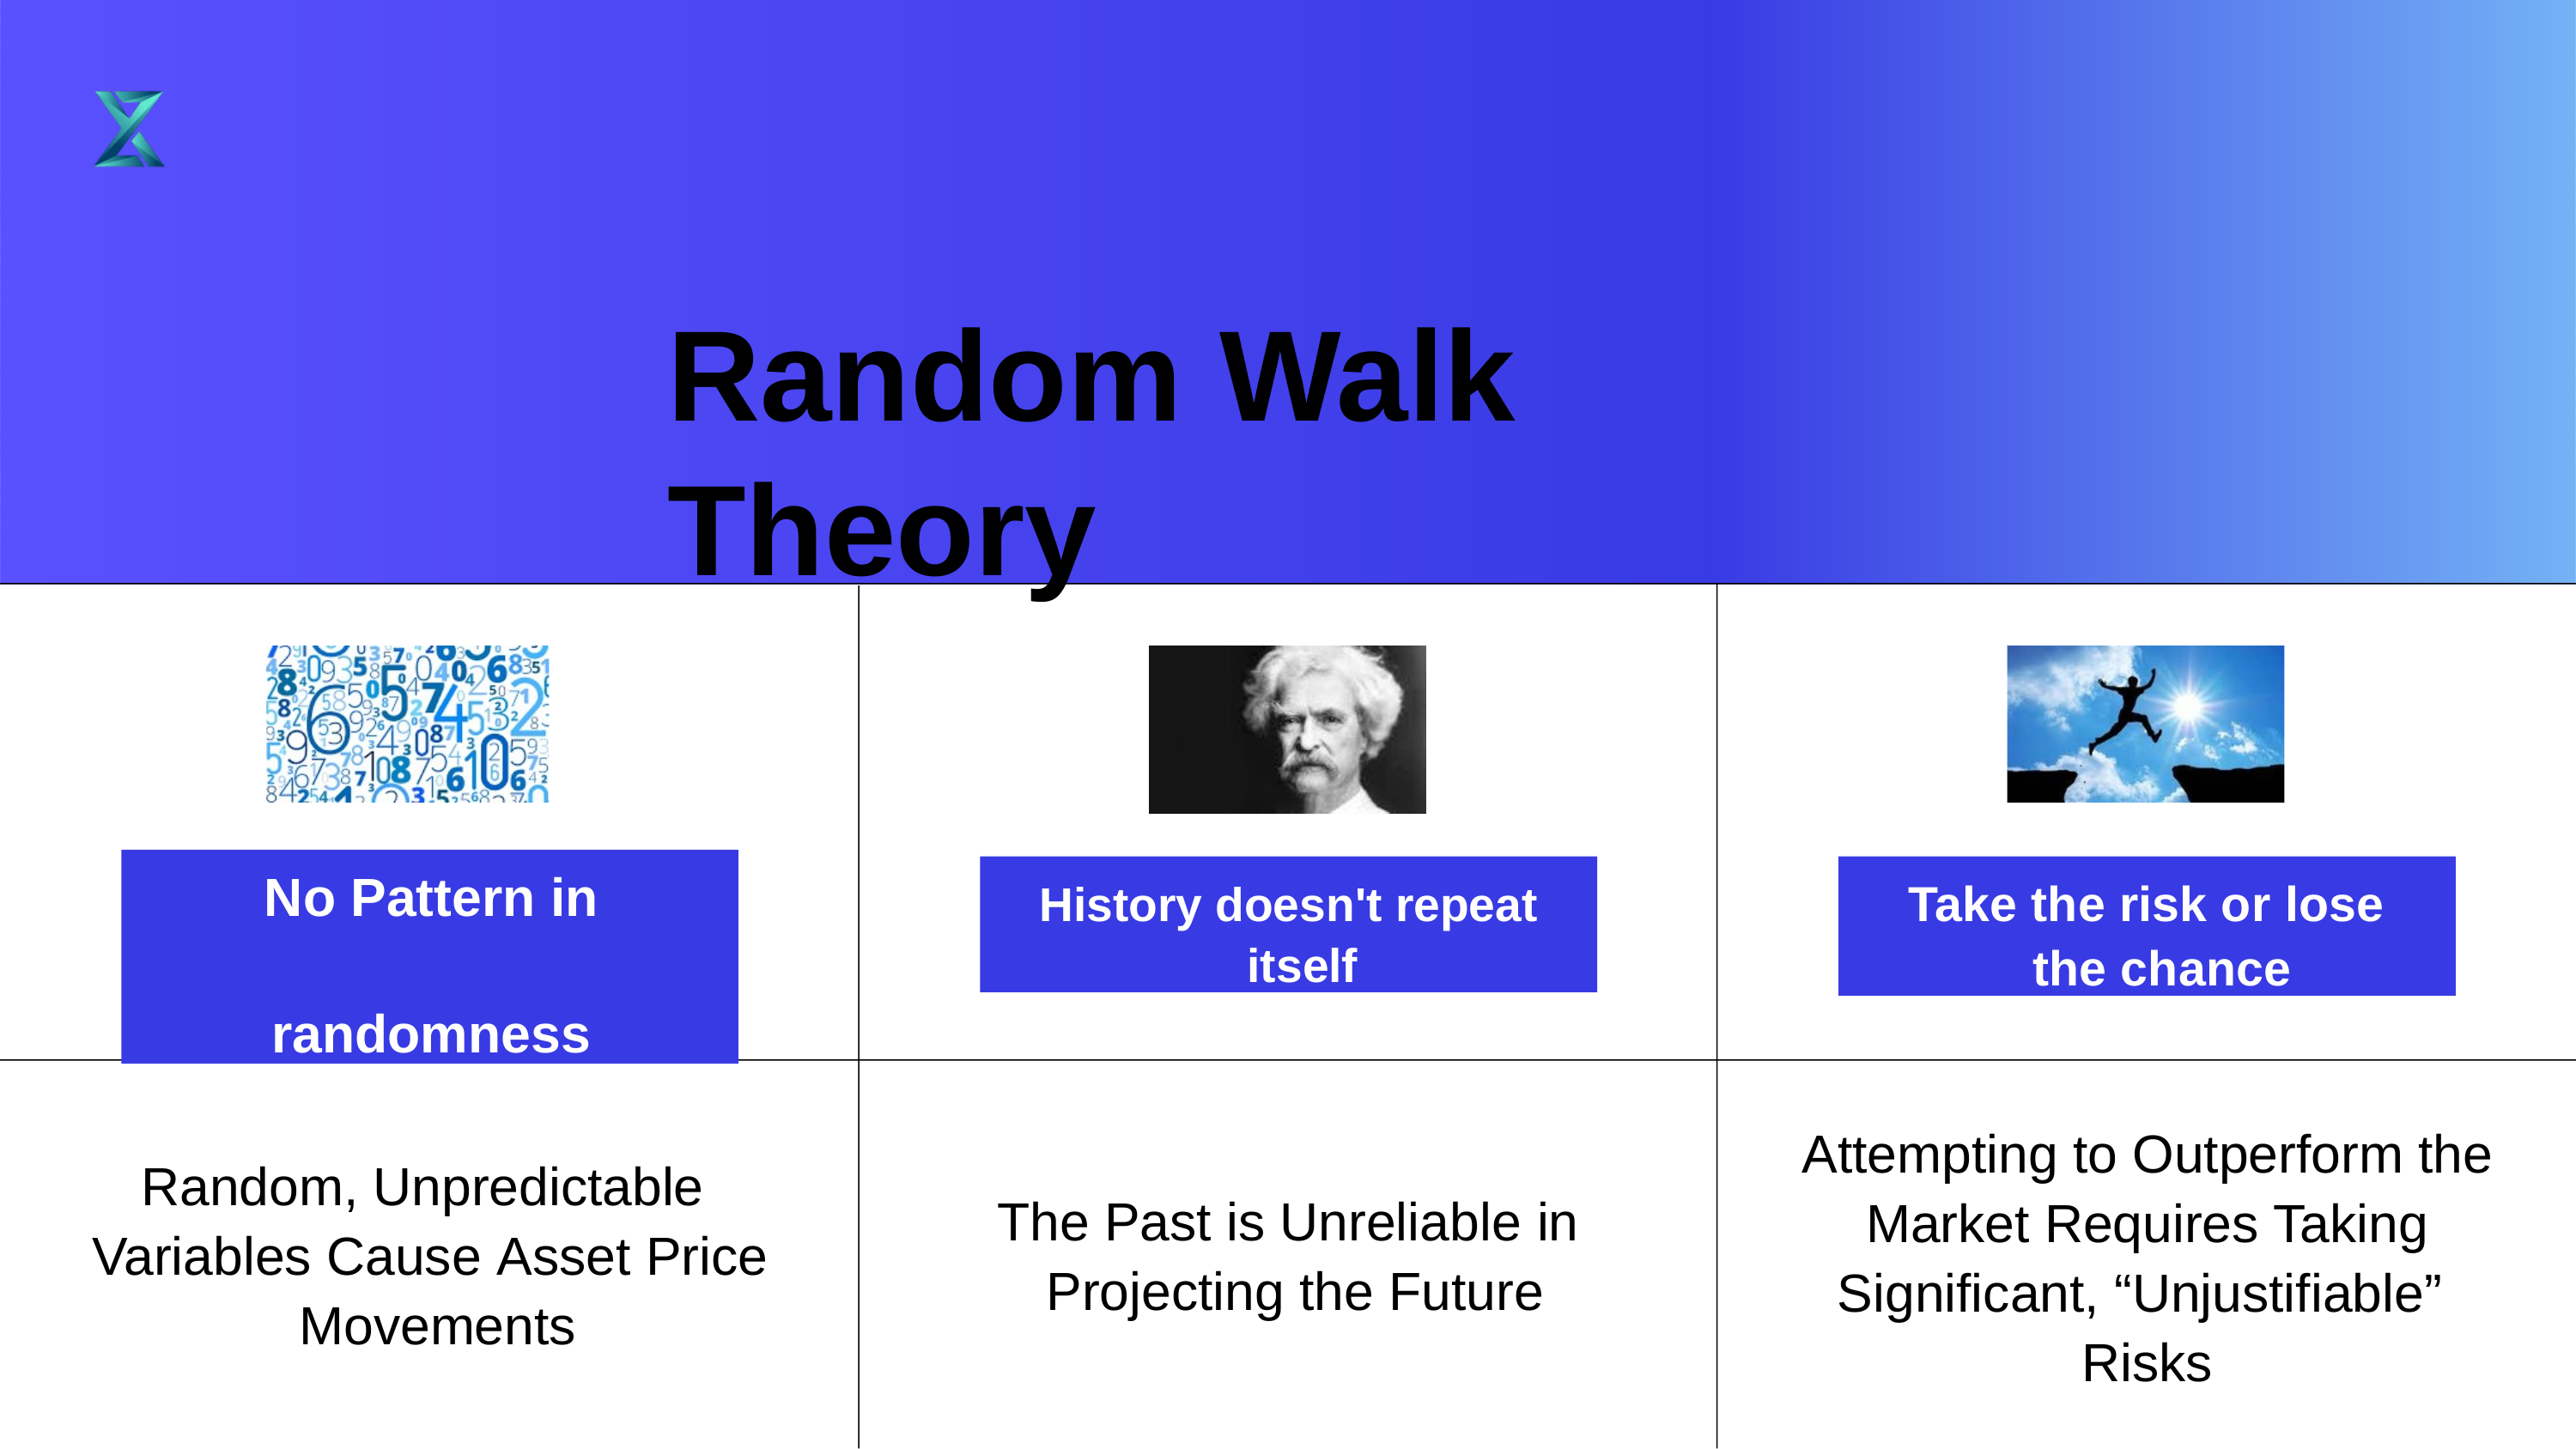

# Random	Walk	Theory
No Pattern in  randomness
History doesn't repeat  itself
Take the risk or lose  the chance
Attempting to Outperform the  Market Requires Taking  Significant, “Unjustifiable”  Risks
Random, Unpredictable  Variables Cause Asset Price  Movements
The Past is Unreliable in  Projecting the Future